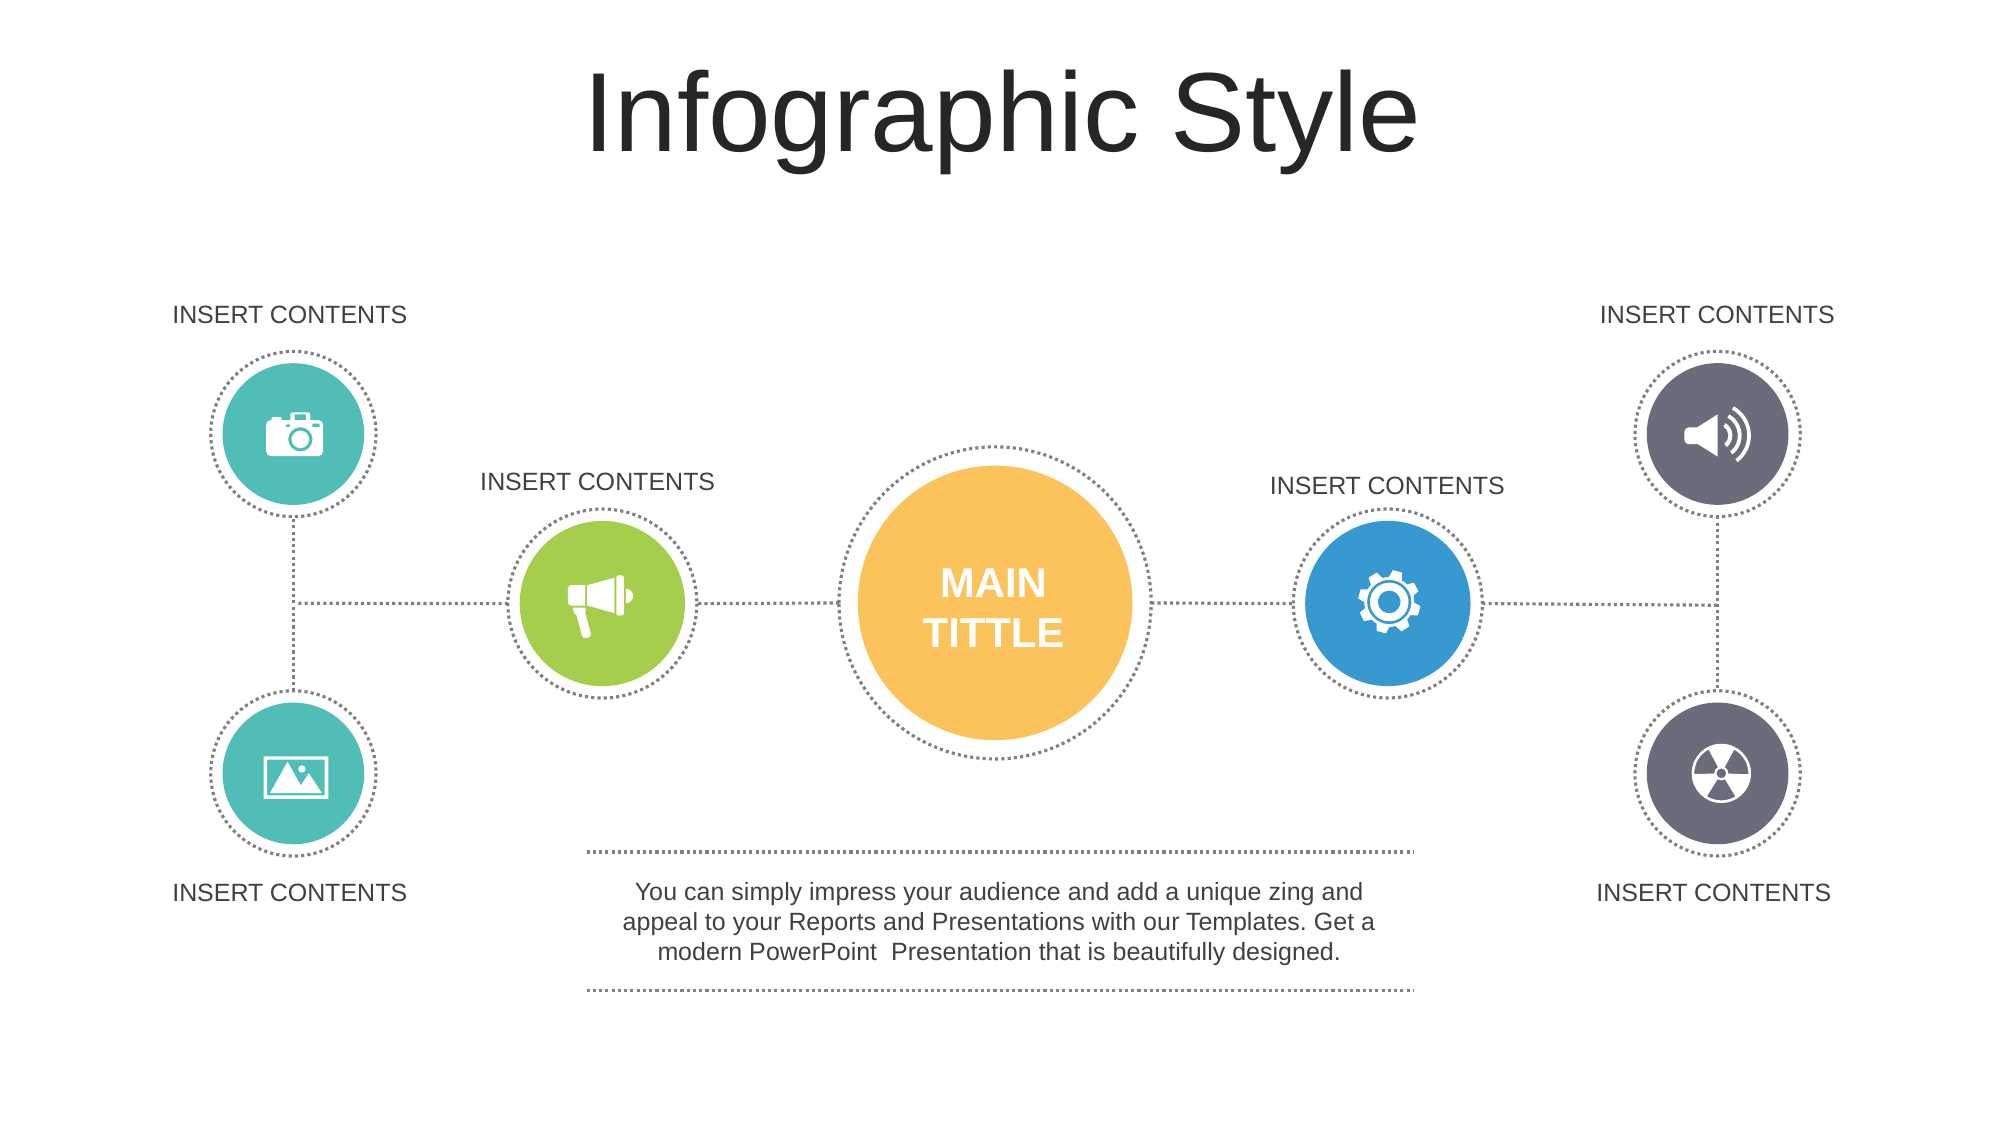

Infographic Style
INSERT CONTENTS
INSERT CONTENTS

INSERT CONTENTS
INSERT CONTENTS

MAIN
TITTLE

You can simply impress your audience and add a unique zing and appeal to your Reports and Presentations with our Templates. Get a modern PowerPoint  Presentation that is beautifully designed.
INSERT CONTENTS
INSERT CONTENTS